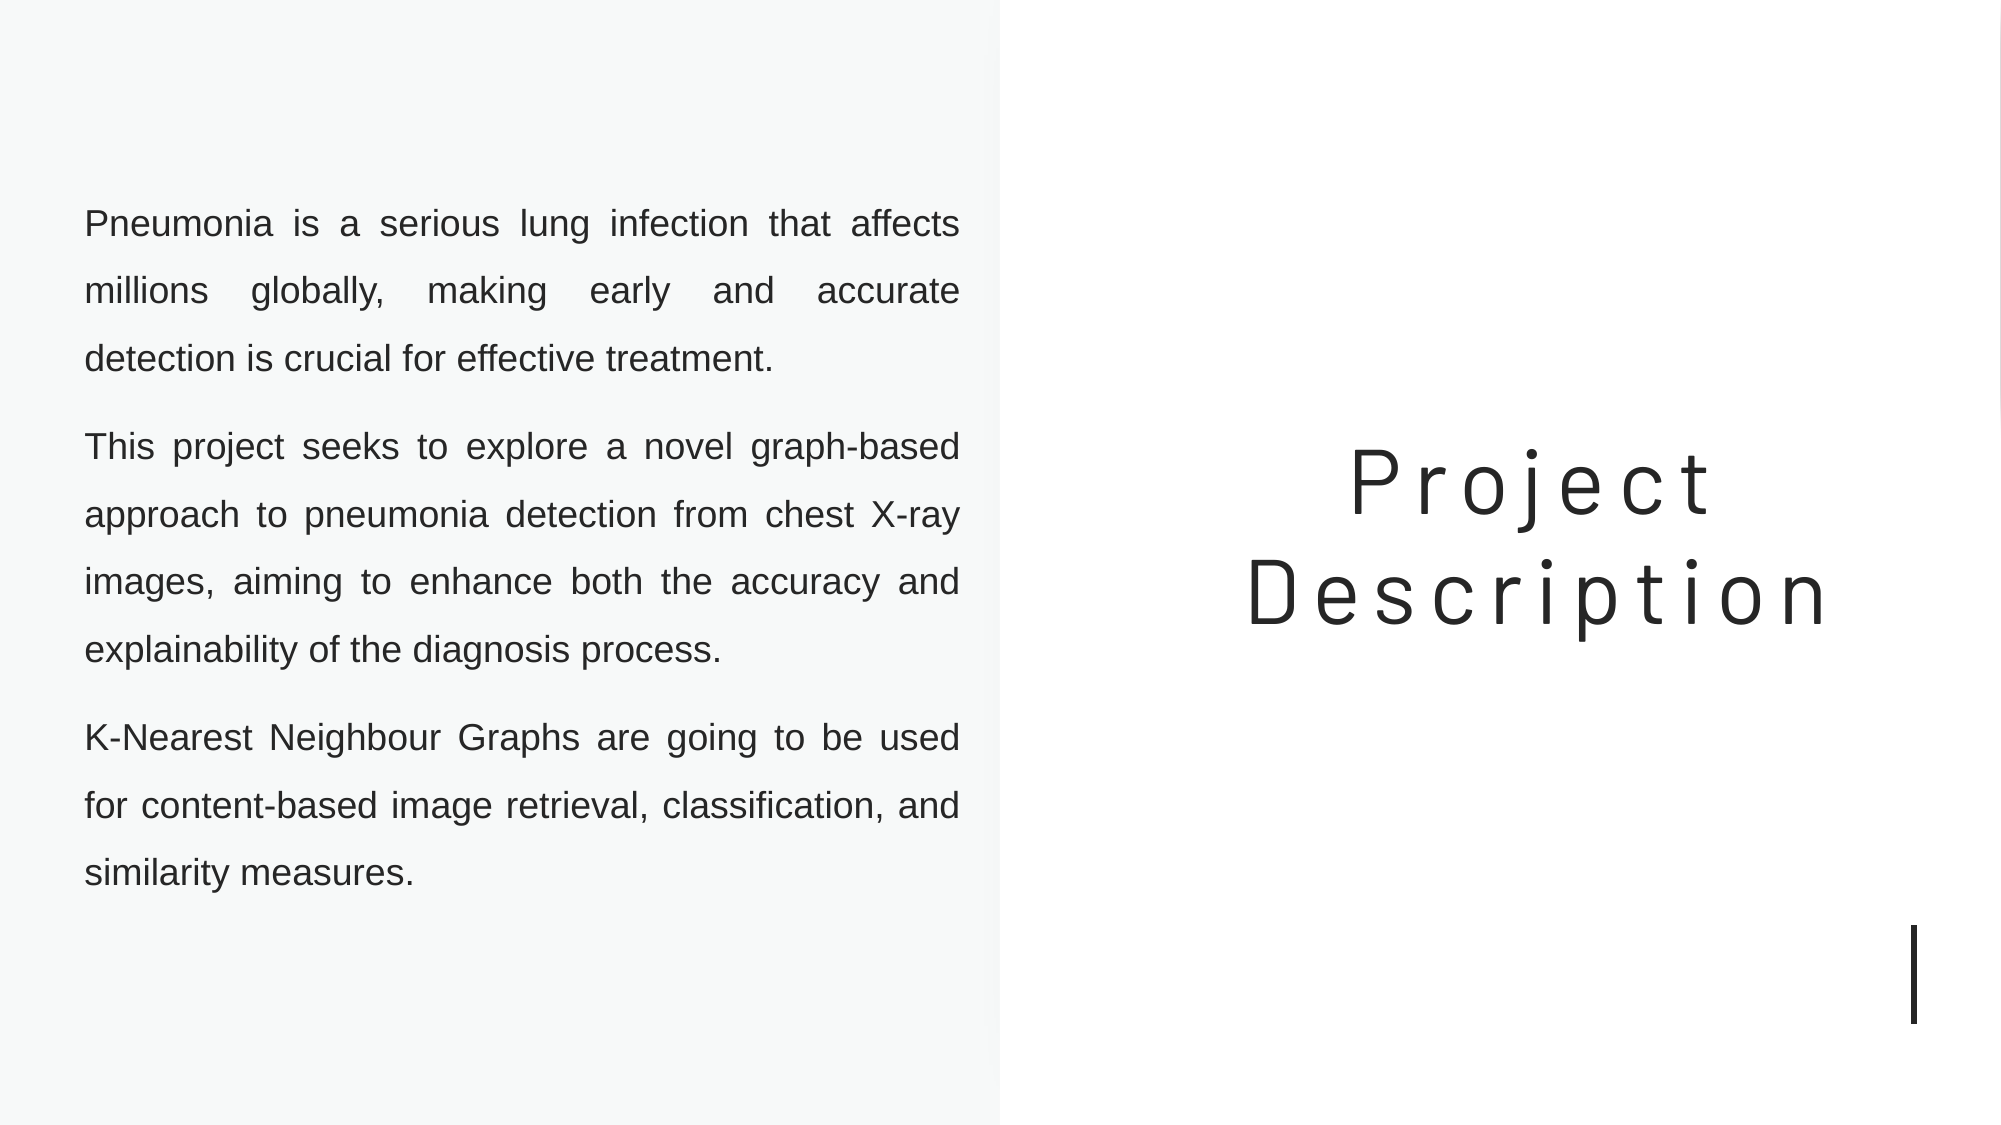

Pneumonia is a serious lung infection that affects millions globally, making early and accurate detection is crucial for effective treatment.
This project seeks to explore a novel graph-based approach to pneumonia detection from chest X-ray images, aiming to enhance both the accuracy and explainability of the diagnosis process.
K-Nearest Neighbour Graphs are going to be used for content-based image retrieval, classification, and similarity measures.
# Project Description